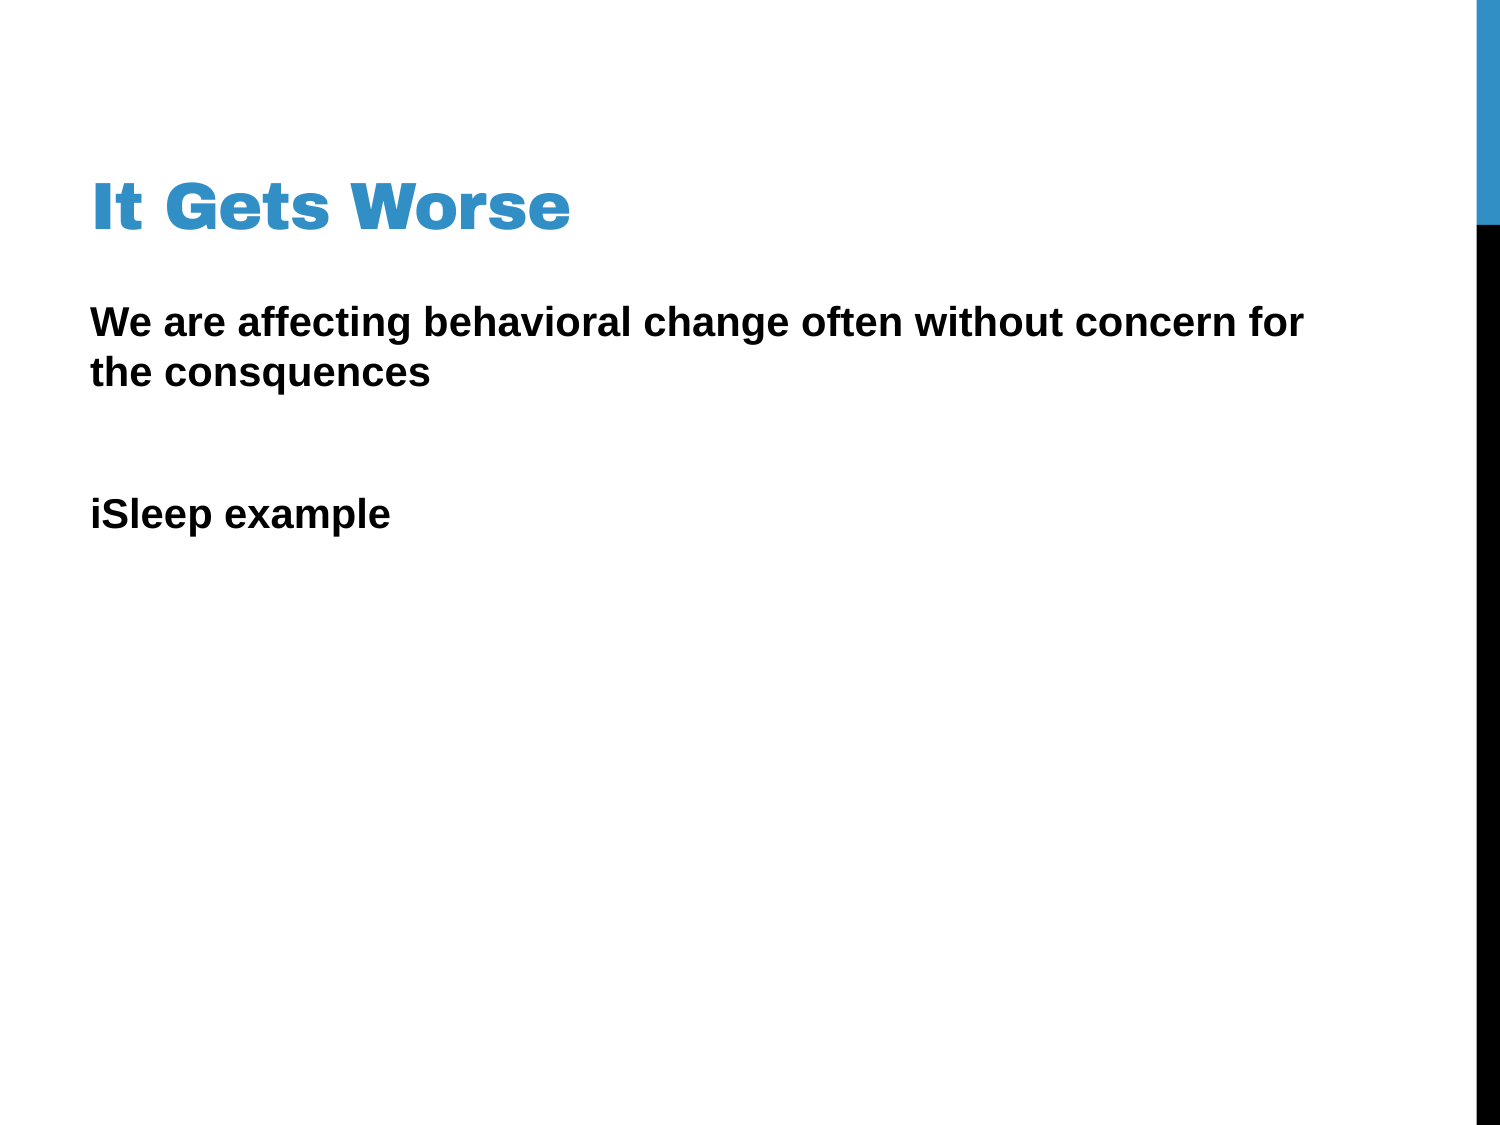

# It Gets Worse
We are affecting behavioral change often without concern for the consquences

iSleep example